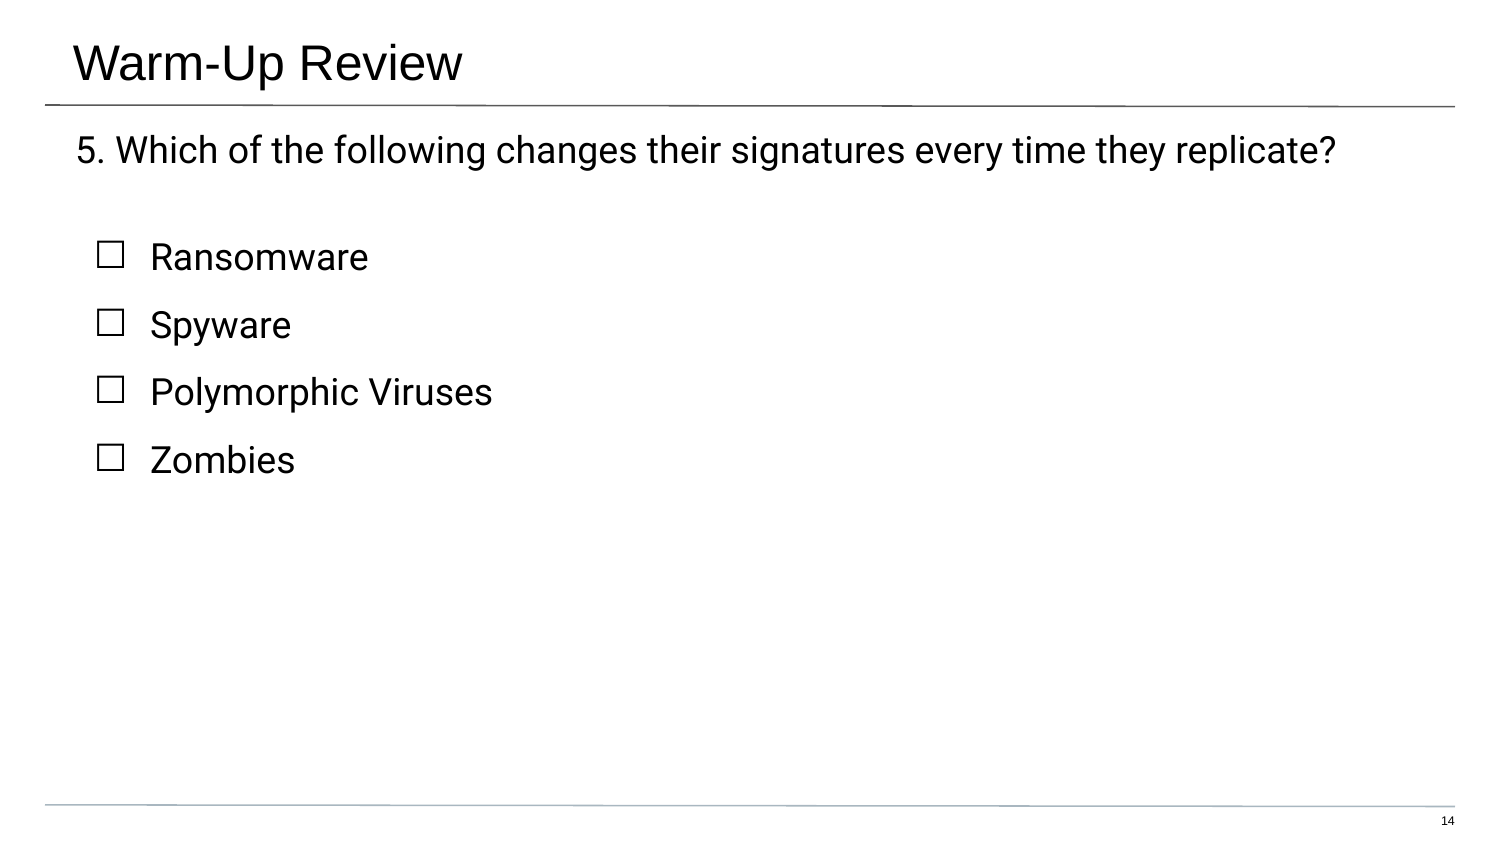

# Warm-Up Review
5. Which of the following changes their signatures every time they replicate?
Ransomware
Spyware
Polymorphic Viruses
Zombies

14